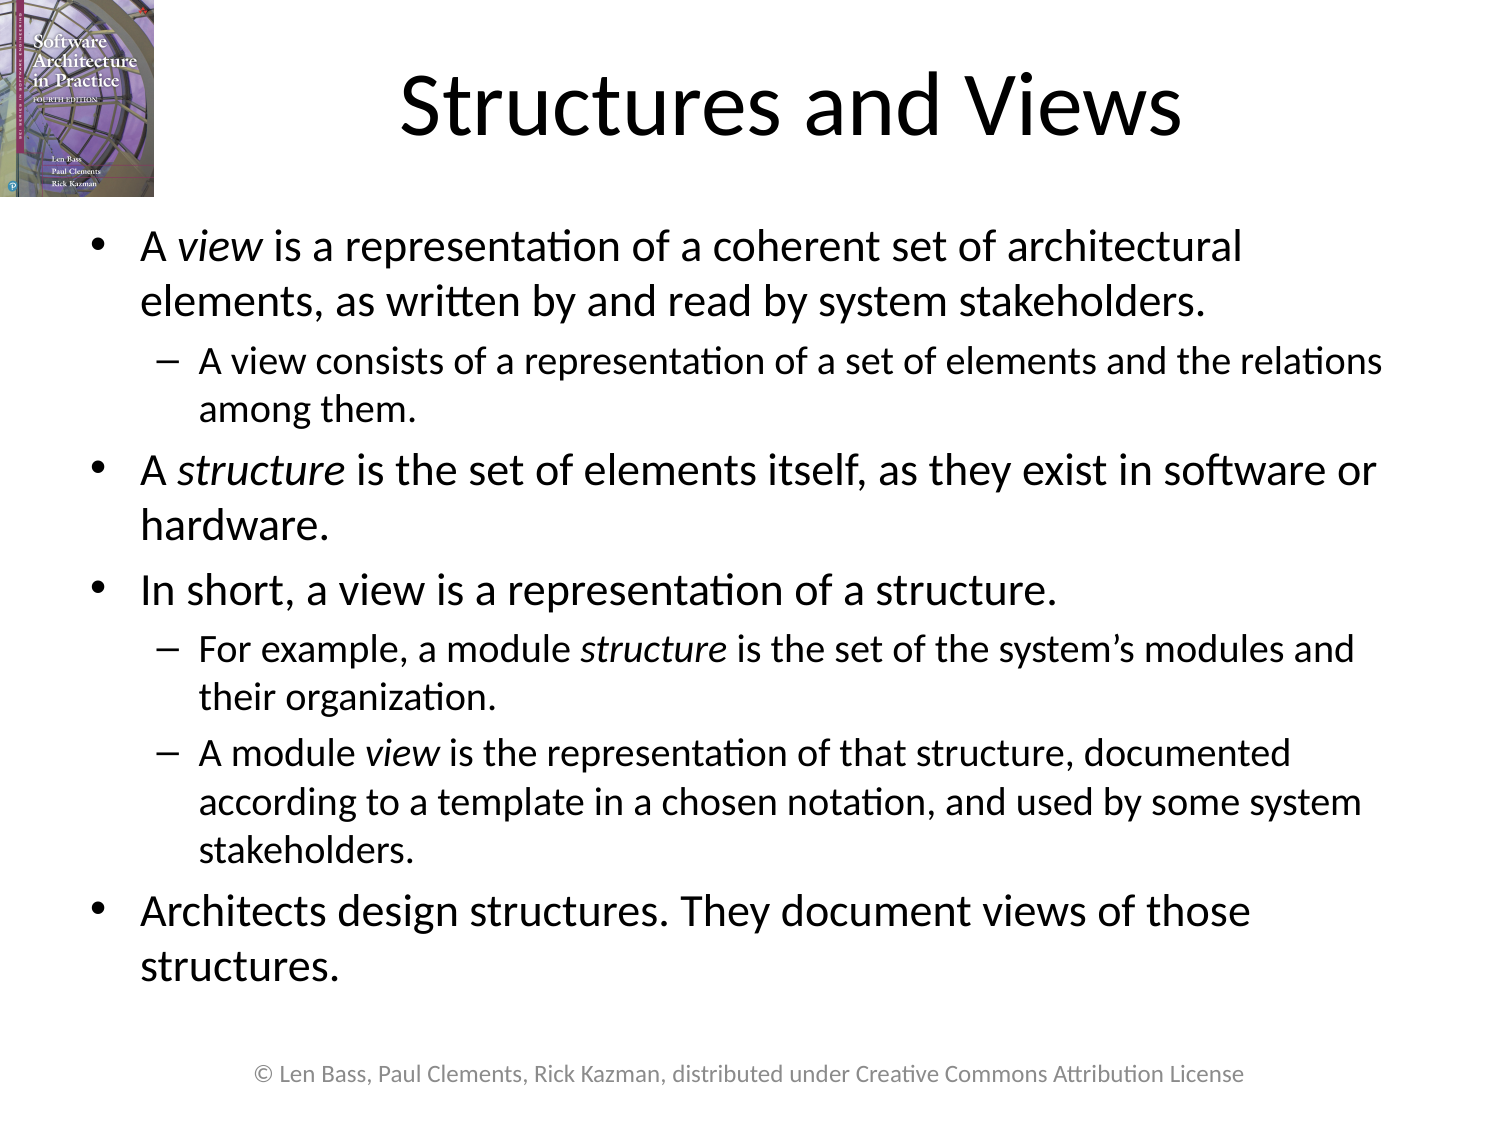

# Structures and Views
A view is a representation of a coherent set of architectural elements, as written by and read by system stakeholders.
A view consists of a representation of a set of elements and the relations among them.
A structure is the set of elements itself, as they exist in software or hardware.
In short, a view is a representation of a structure.
For example, a module structure is the set of the system’s modules and their organization.
A module view is the representation of that structure, documented according to a template in a chosen notation, and used by some system stakeholders.
Architects design structures. They document views of those structures.
© Len Bass, Paul Clements, Rick Kazman, distributed under Creative Commons Attribution License